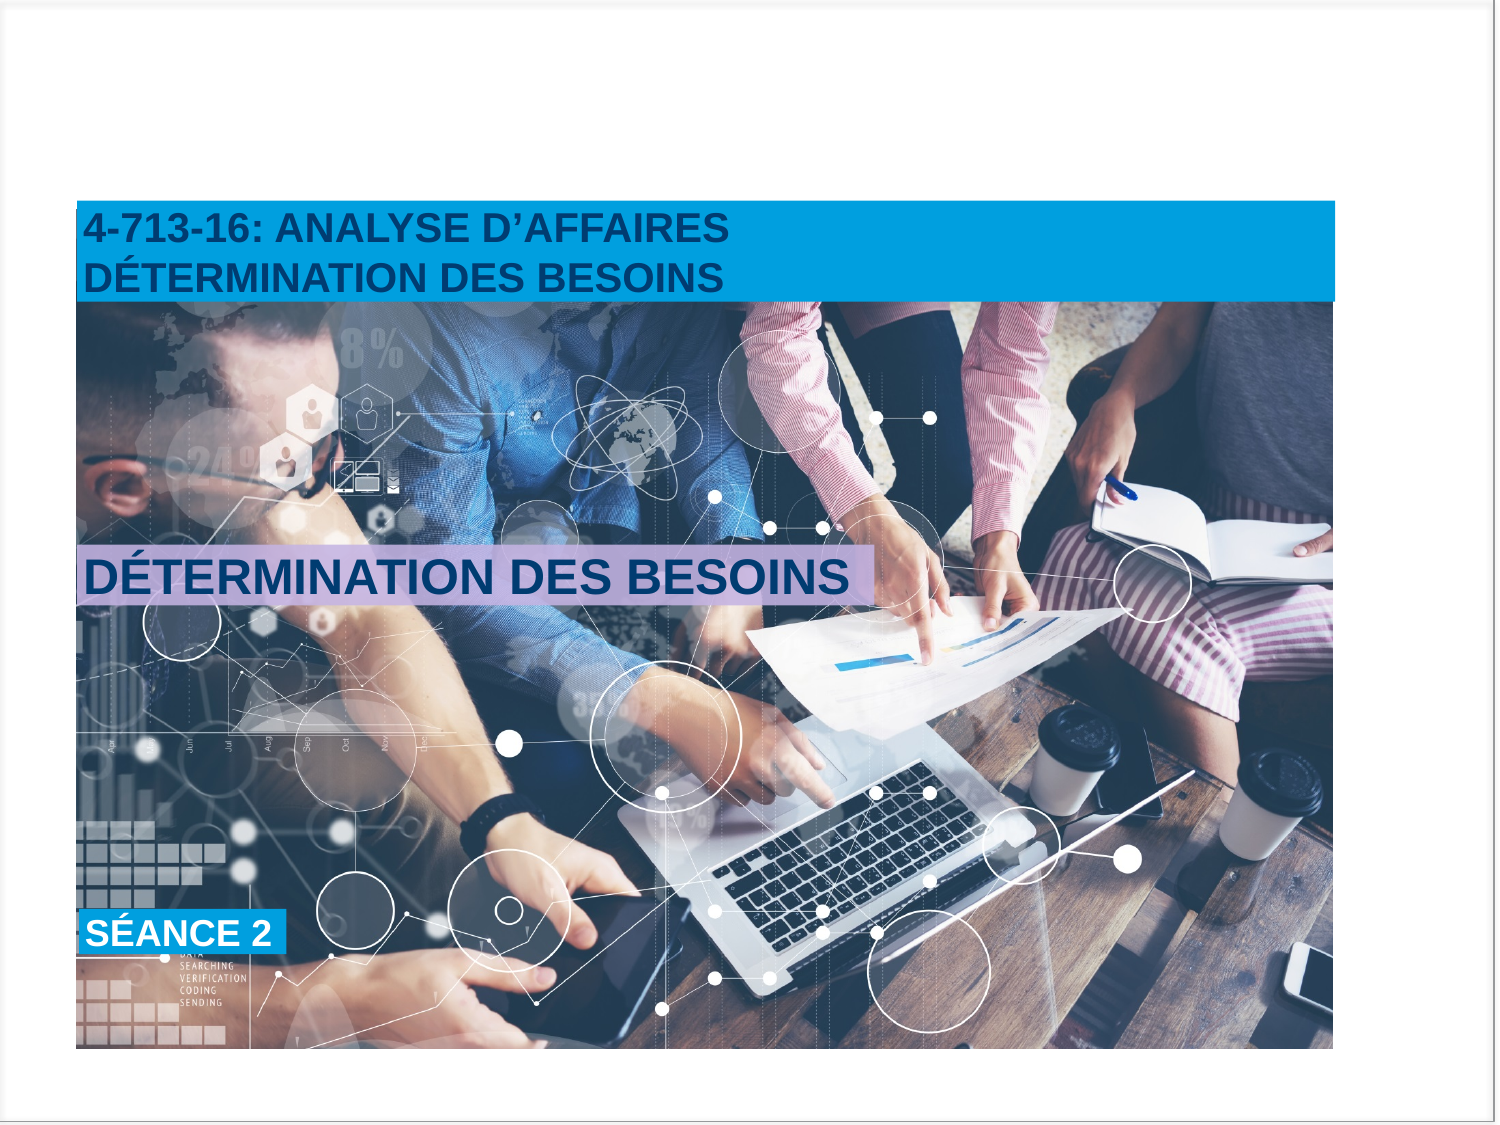

4-713-16: Analyse D’affaires
Détermination des besoins
Détermination des besoins
Séance 2